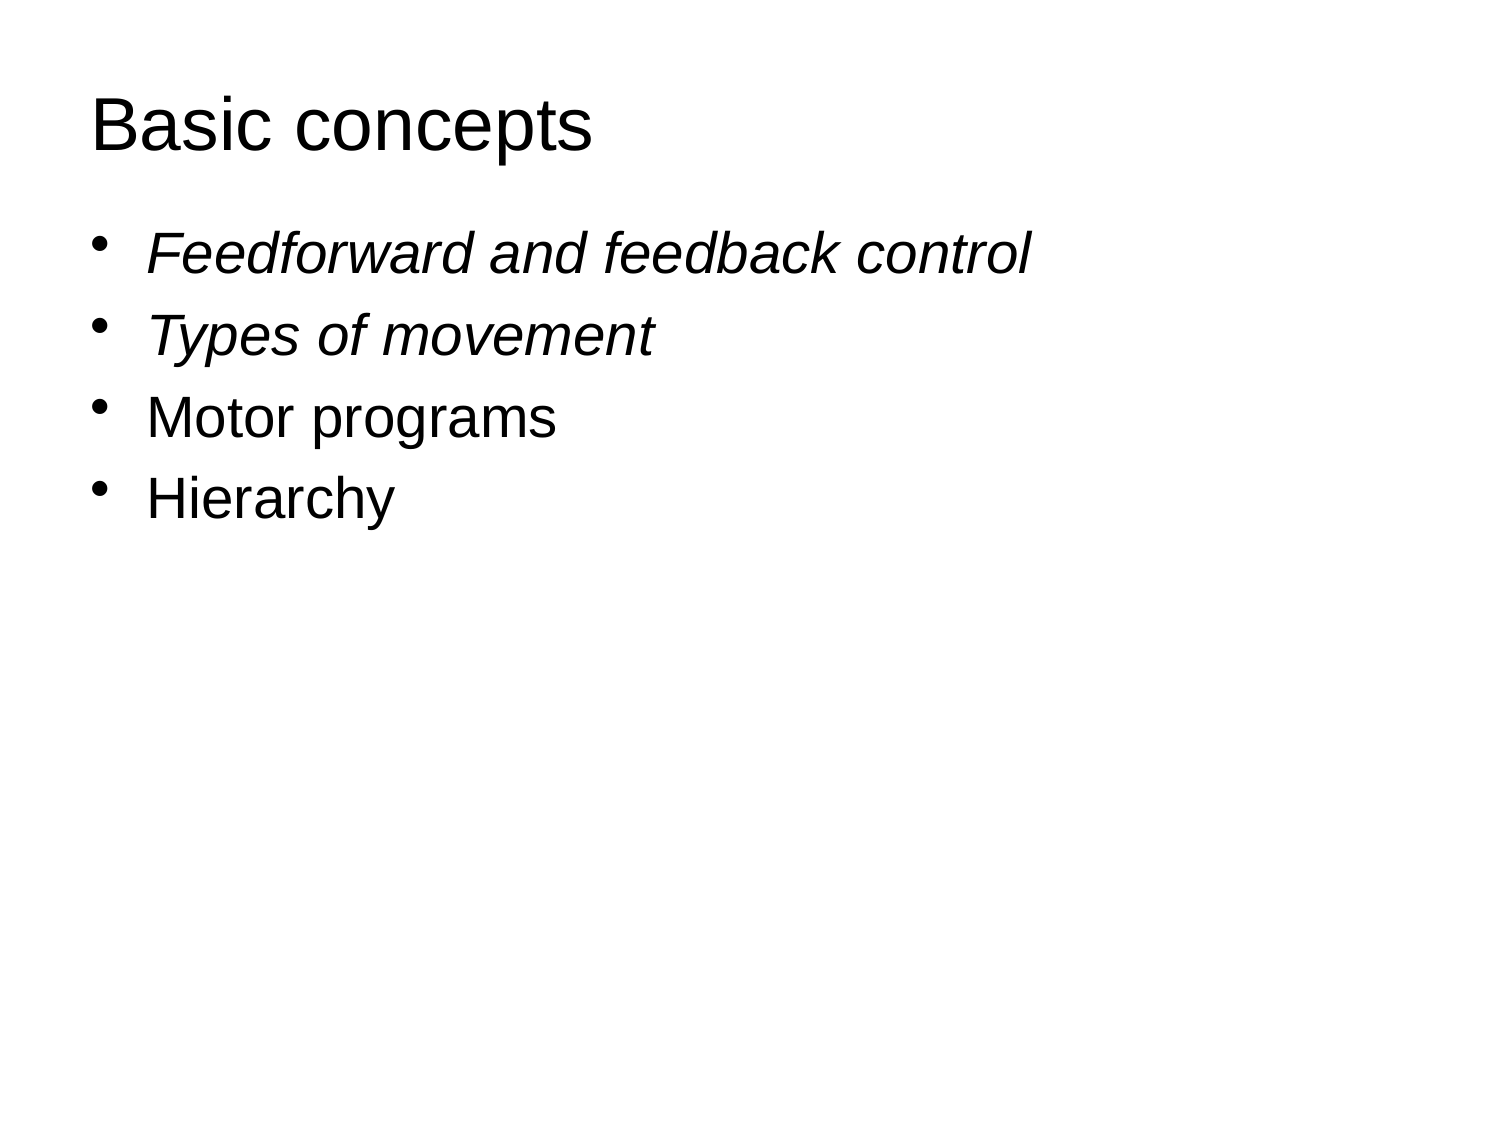

# Basic concepts
Feedforward and feedback control
Types of movement
Motor programs
Hierarchy